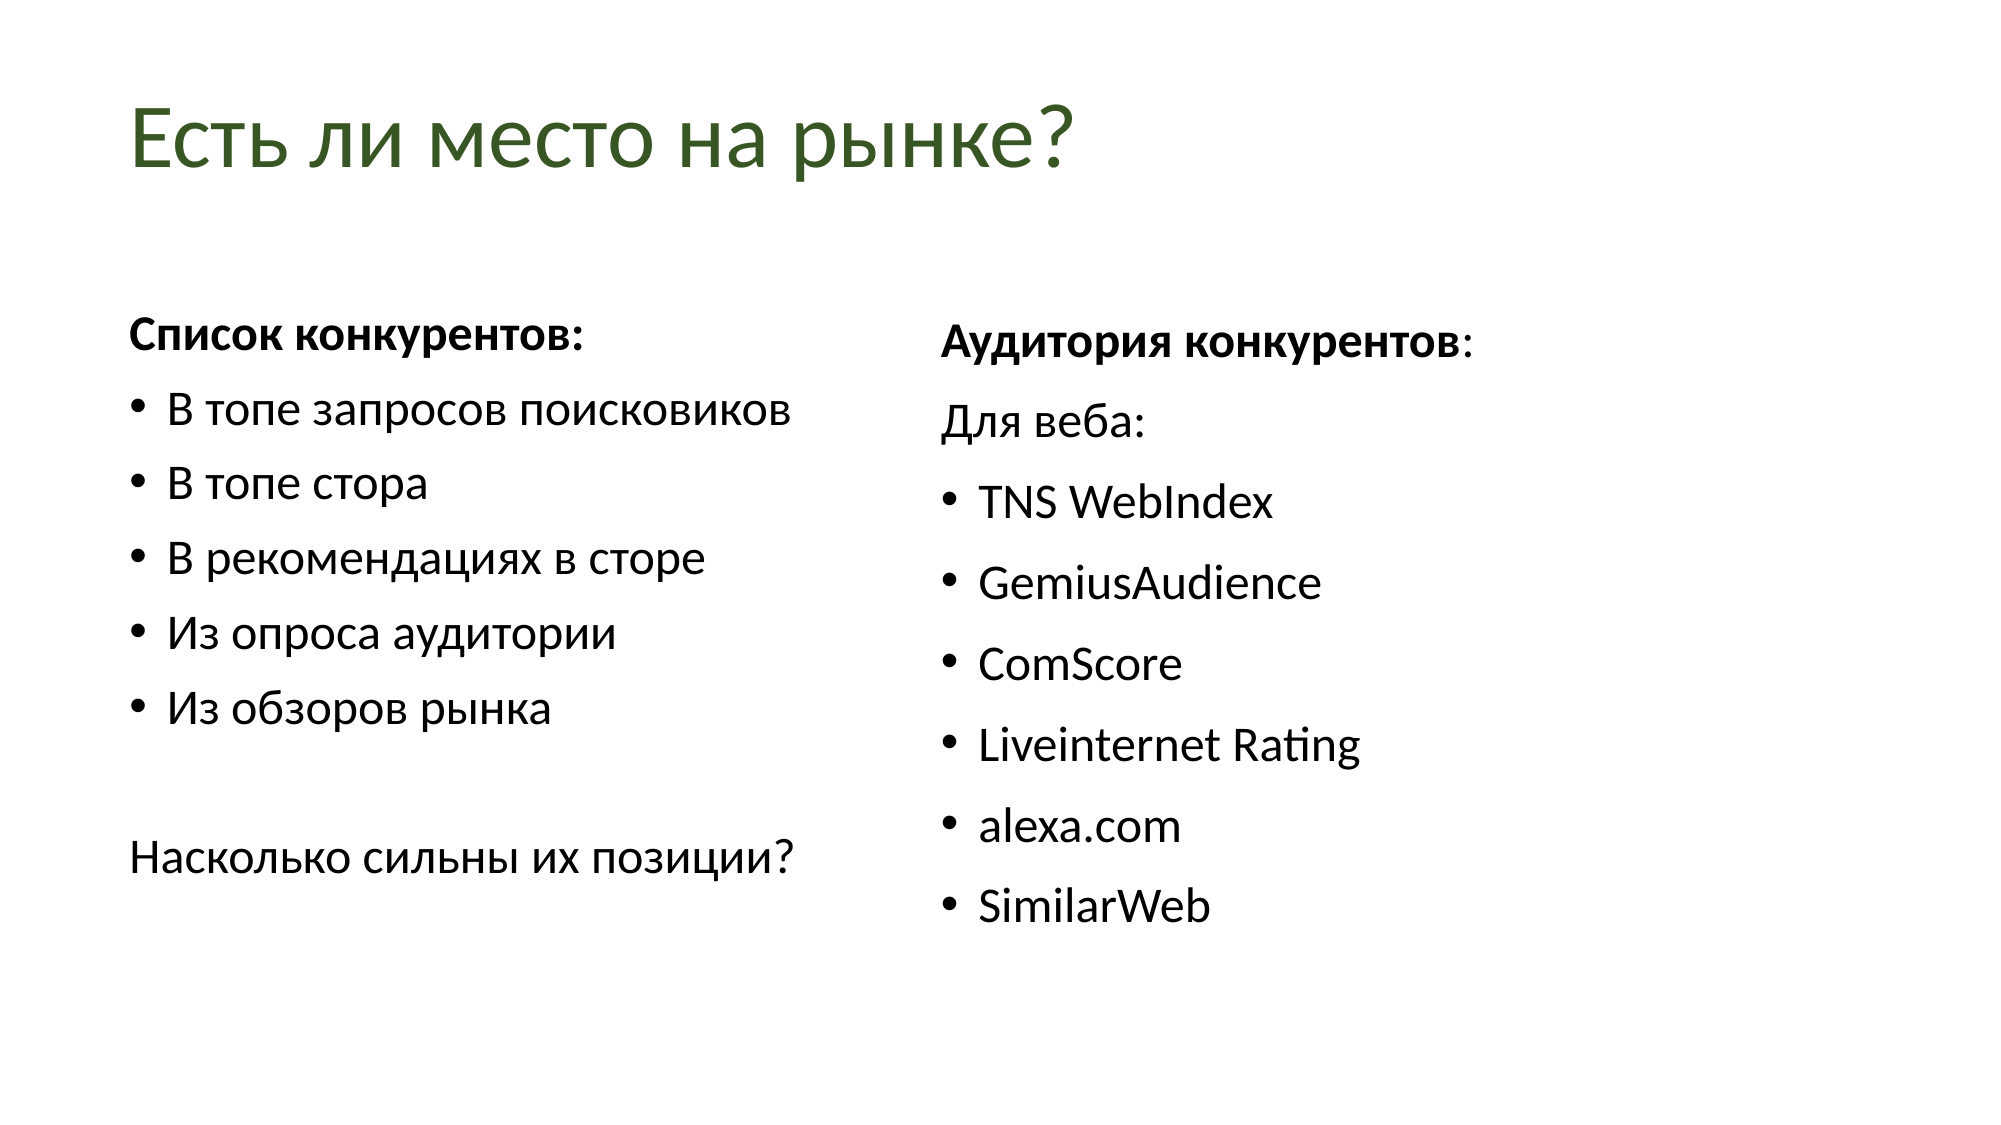

# Есть ли место на рынке?
Список конкурентов:
В топе запросов поисковиков
В топе стора
В рекомендациях в сторе
Из опроса аудитории
Из обзоров рынка

Насколько сильны их позиции?
Аудитория конкурентов:
Для веба:
TNS WebIndex
GemiusAudience
ComScore
Liveinternet Rating
alexa.com
SimilarWeb